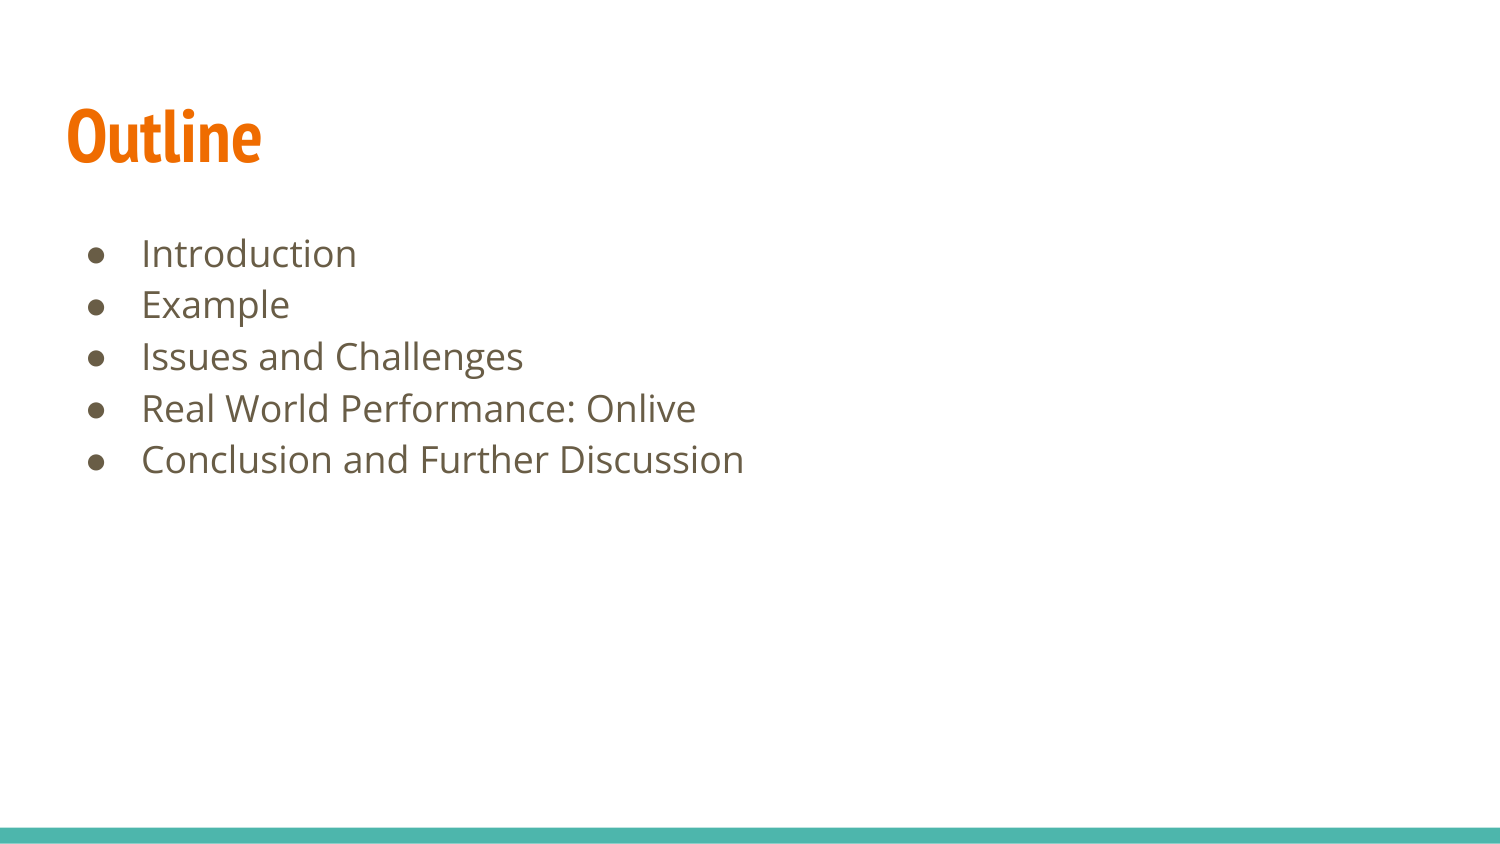

# Outline
Introduction
Example
Issues and Challenges
Real World Performance: Onlive
Conclusion and Further Discussion